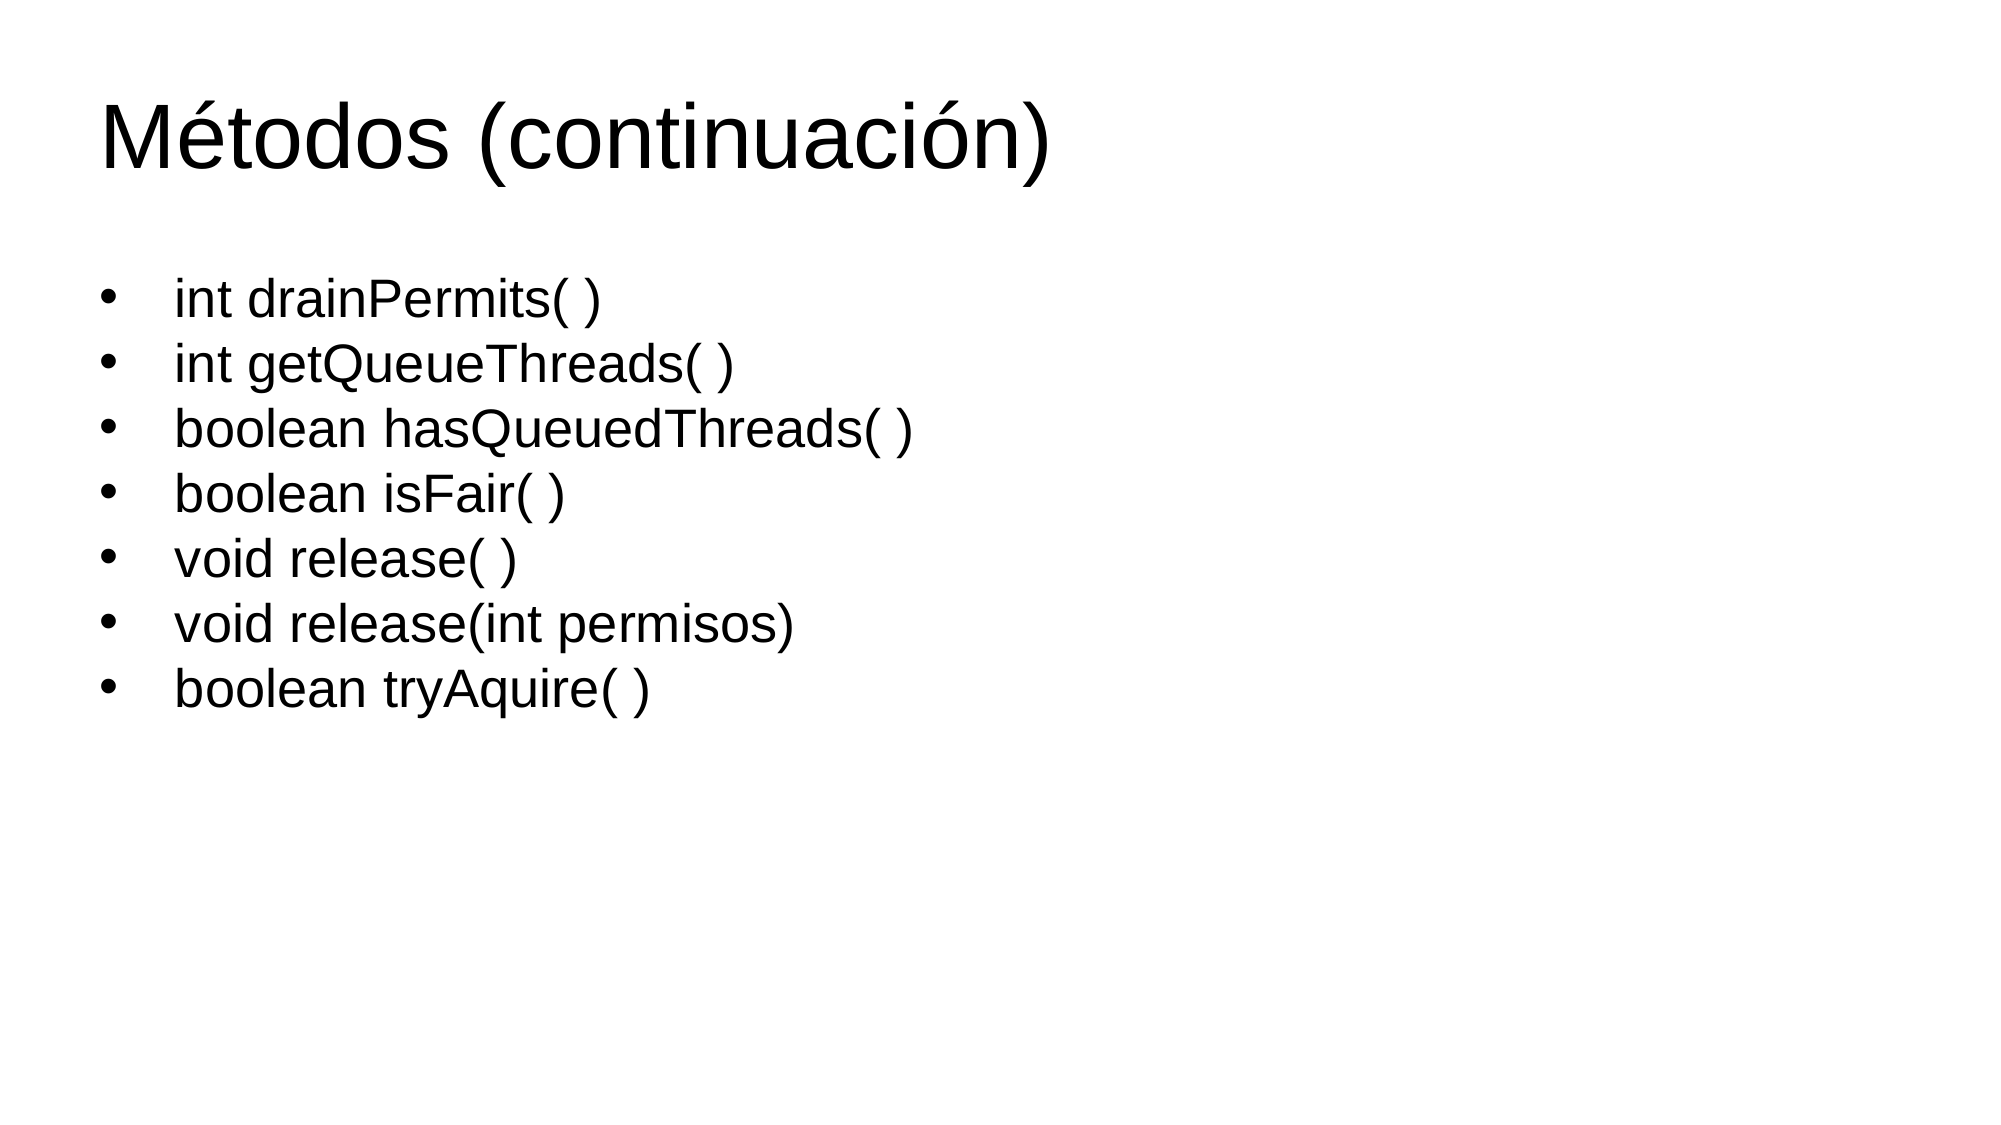

Métodos (continuación)
int drainPermits( )
int getQueueThreads( )
boolean hasQueuedThreads( )
boolean isFair( )
void release( )
void release(int permisos)
boolean tryAquire( )